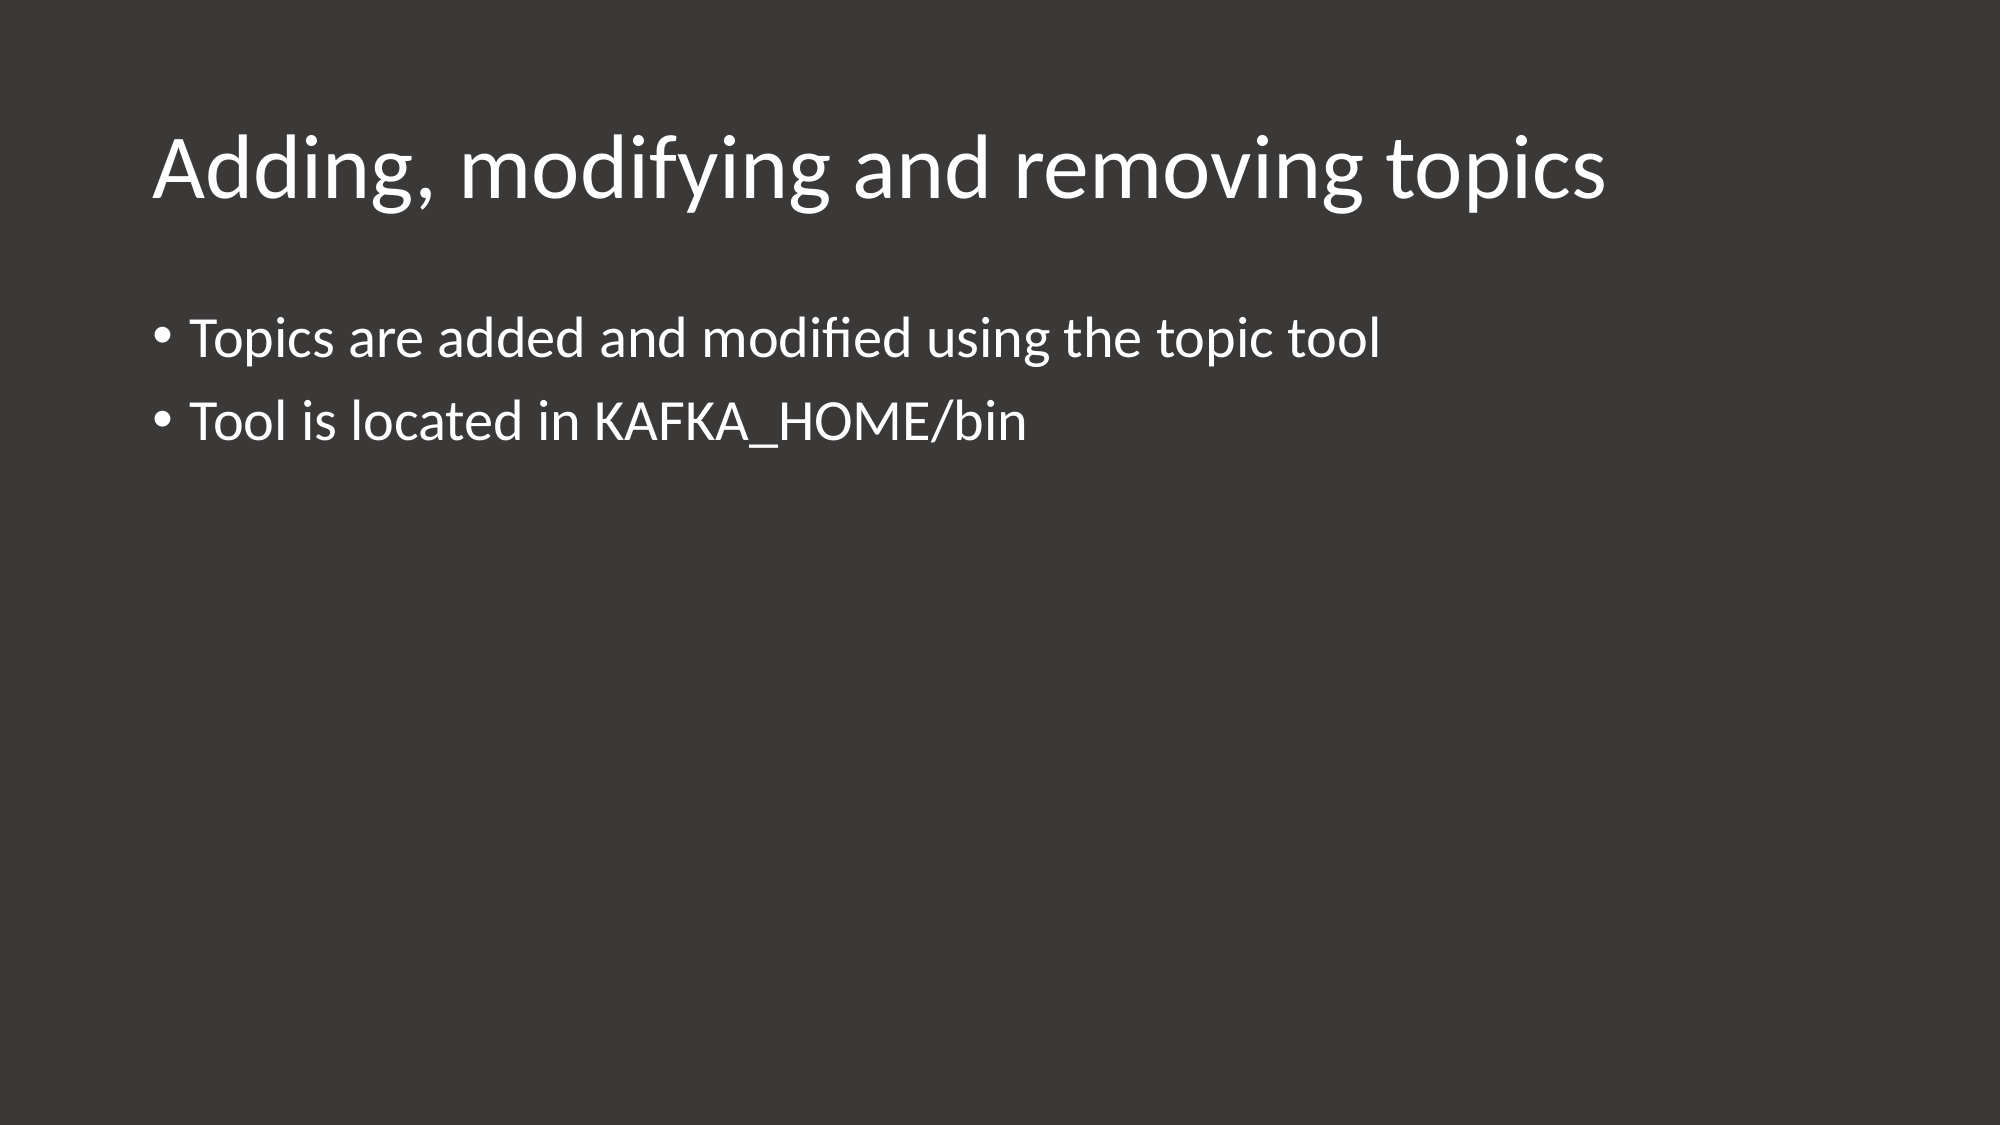

# Adding, modifying and removing topics
Topics are added and modified using the topic tool
Tool is located in KAFKA_HOME/bin